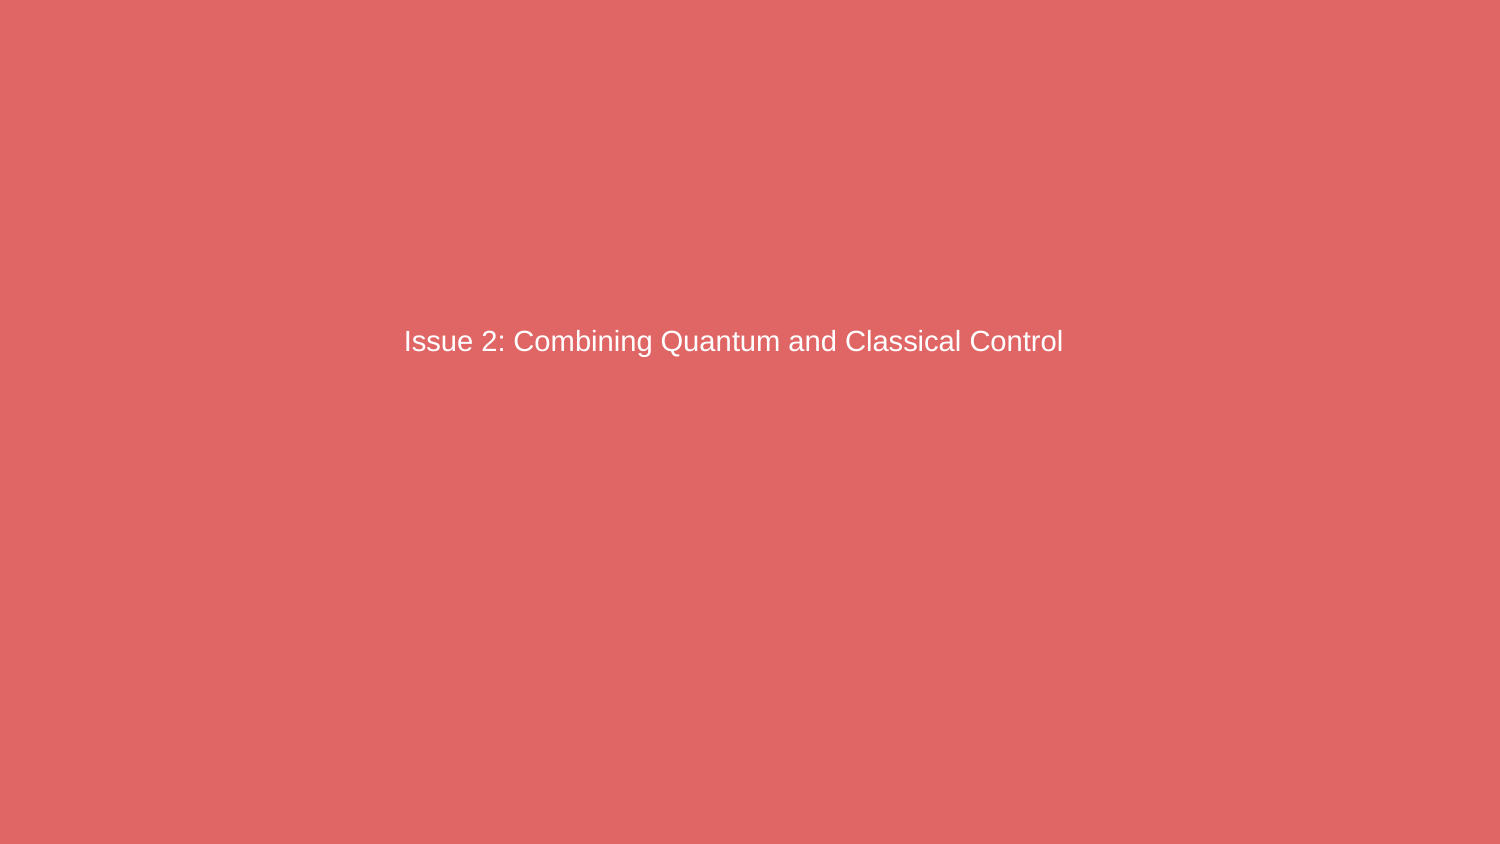

# Issue 2: Combining Quantum and Classical Control